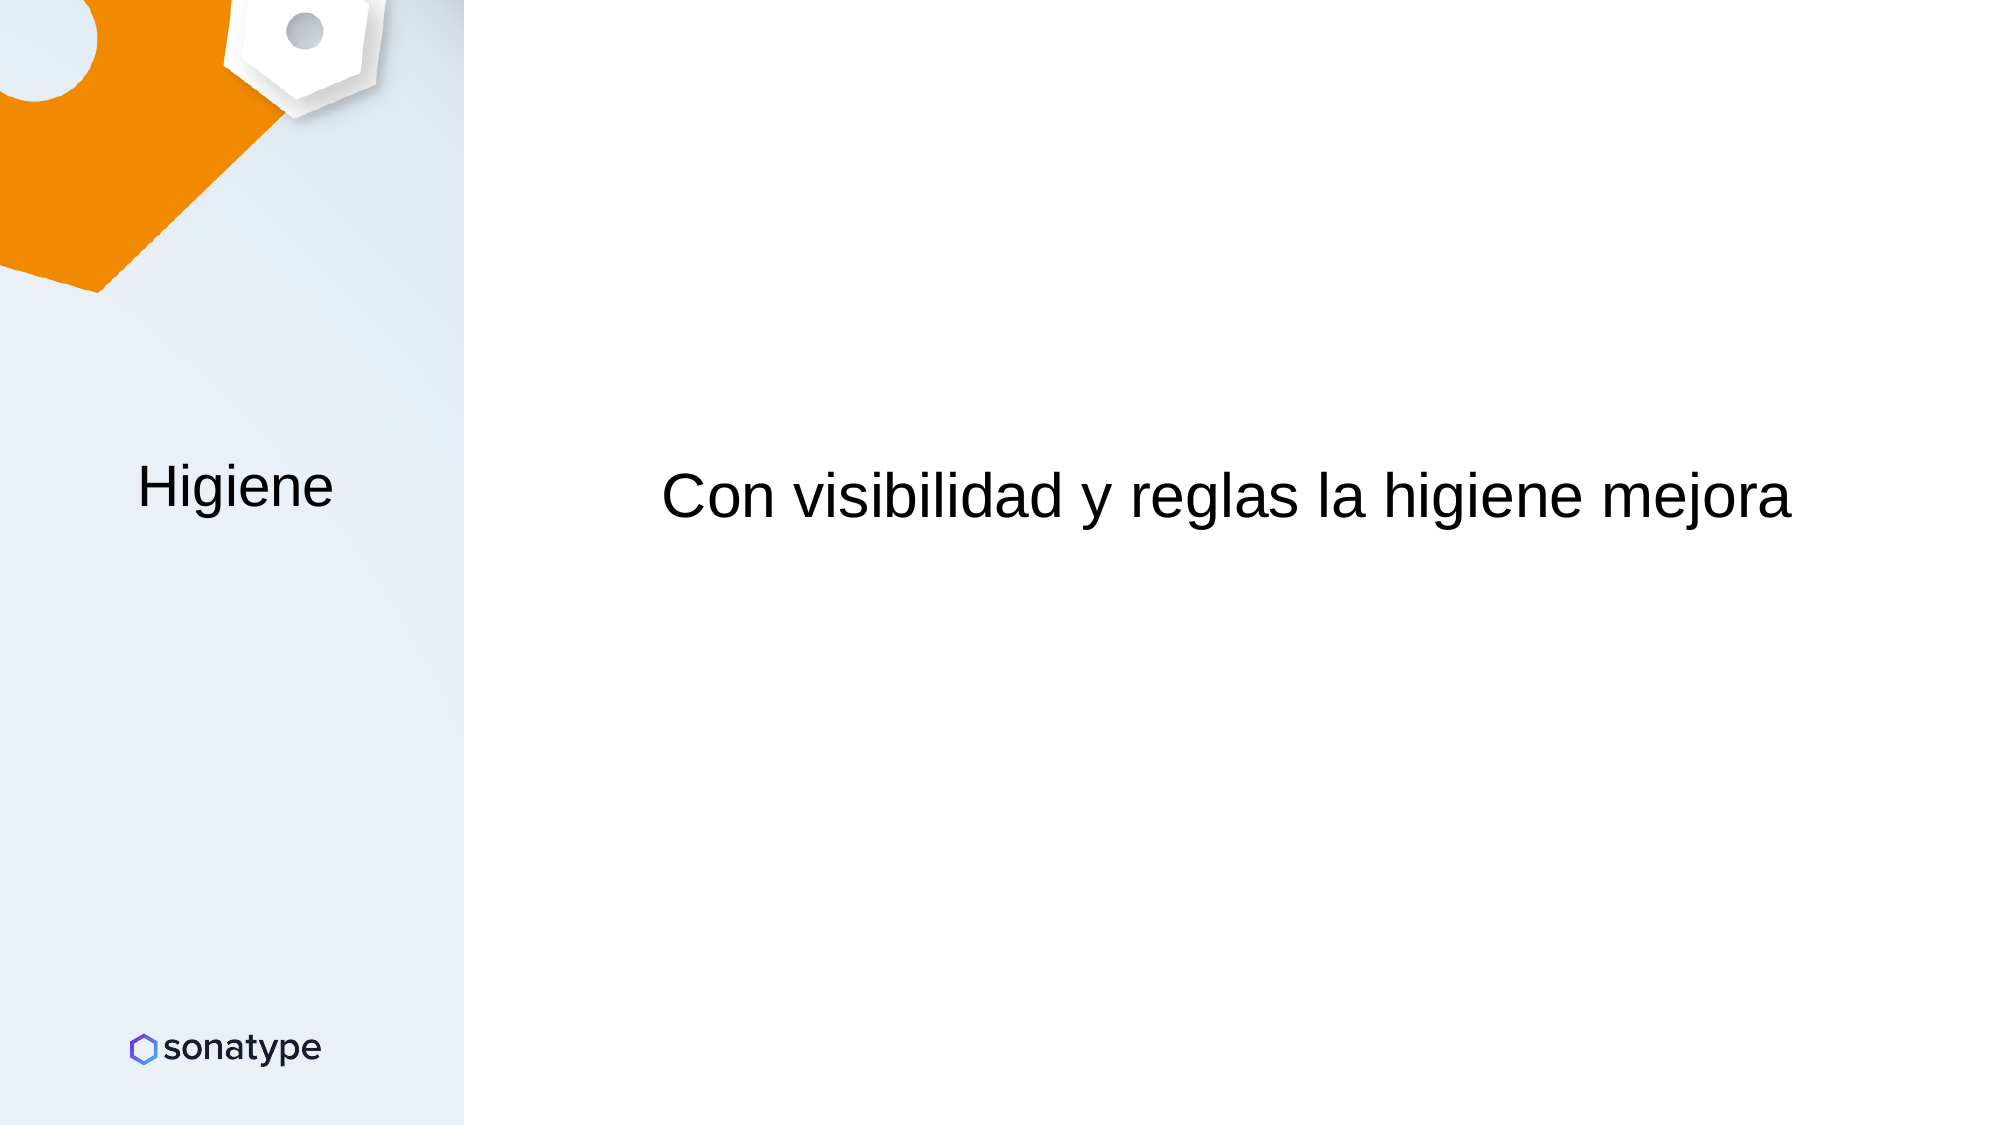

Higiene
Con visibilidad y reglas la higiene mejora